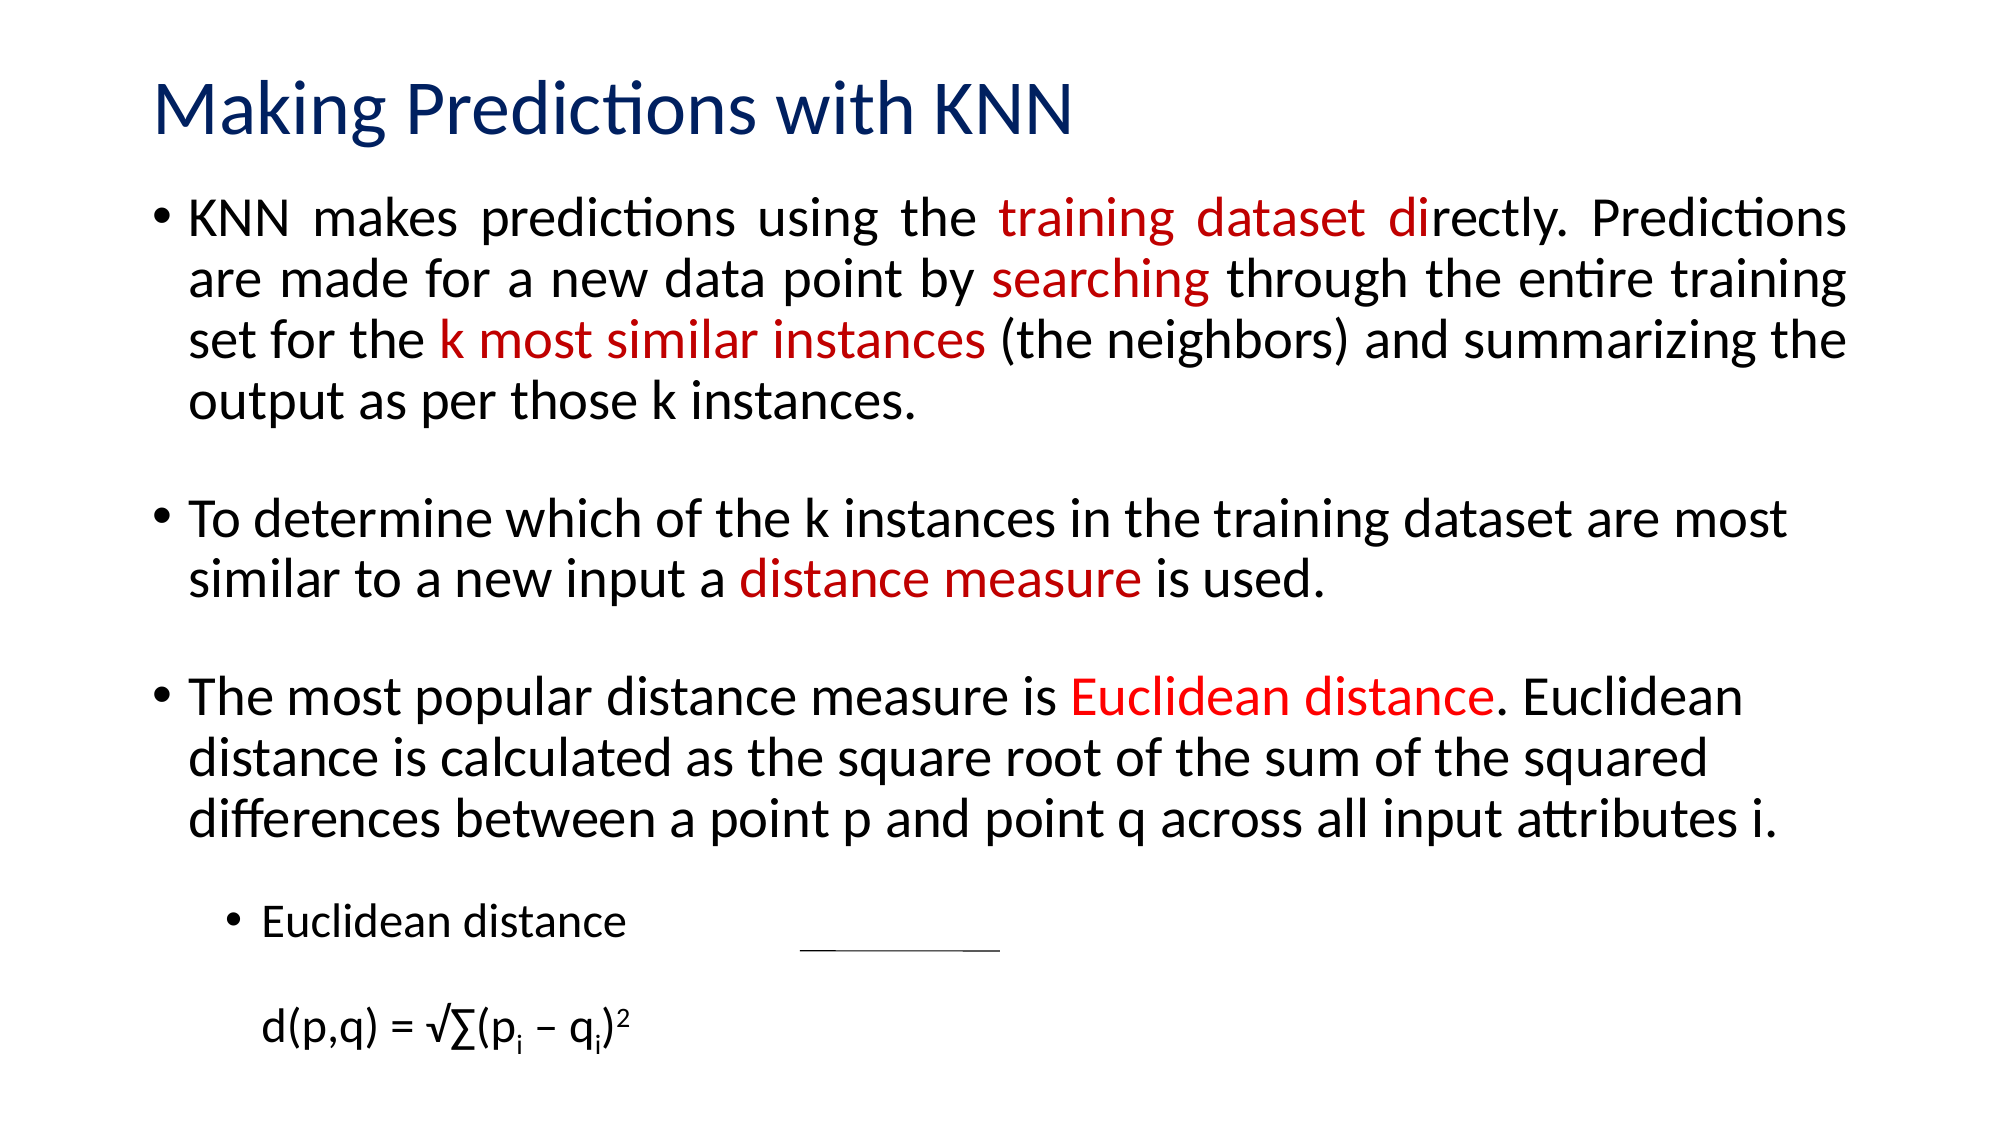

# Making Predictions with KNN
KNN makes predictions using the training dataset directly. Predictions are made for a new data point by searching through the entire training set for the k most similar instances (the neighbors) and summarizing the output as per those k instances.
To determine which of the k instances in the training dataset are most similar to a new input a distance measure is used.
The most popular distance measure is Euclidean distance. Euclidean distance is calculated as the square root of the sum of the squared differences between a point p and point q across all input attributes i.
Euclidean distance
				d(p,q) = √∑(pi – qi)2